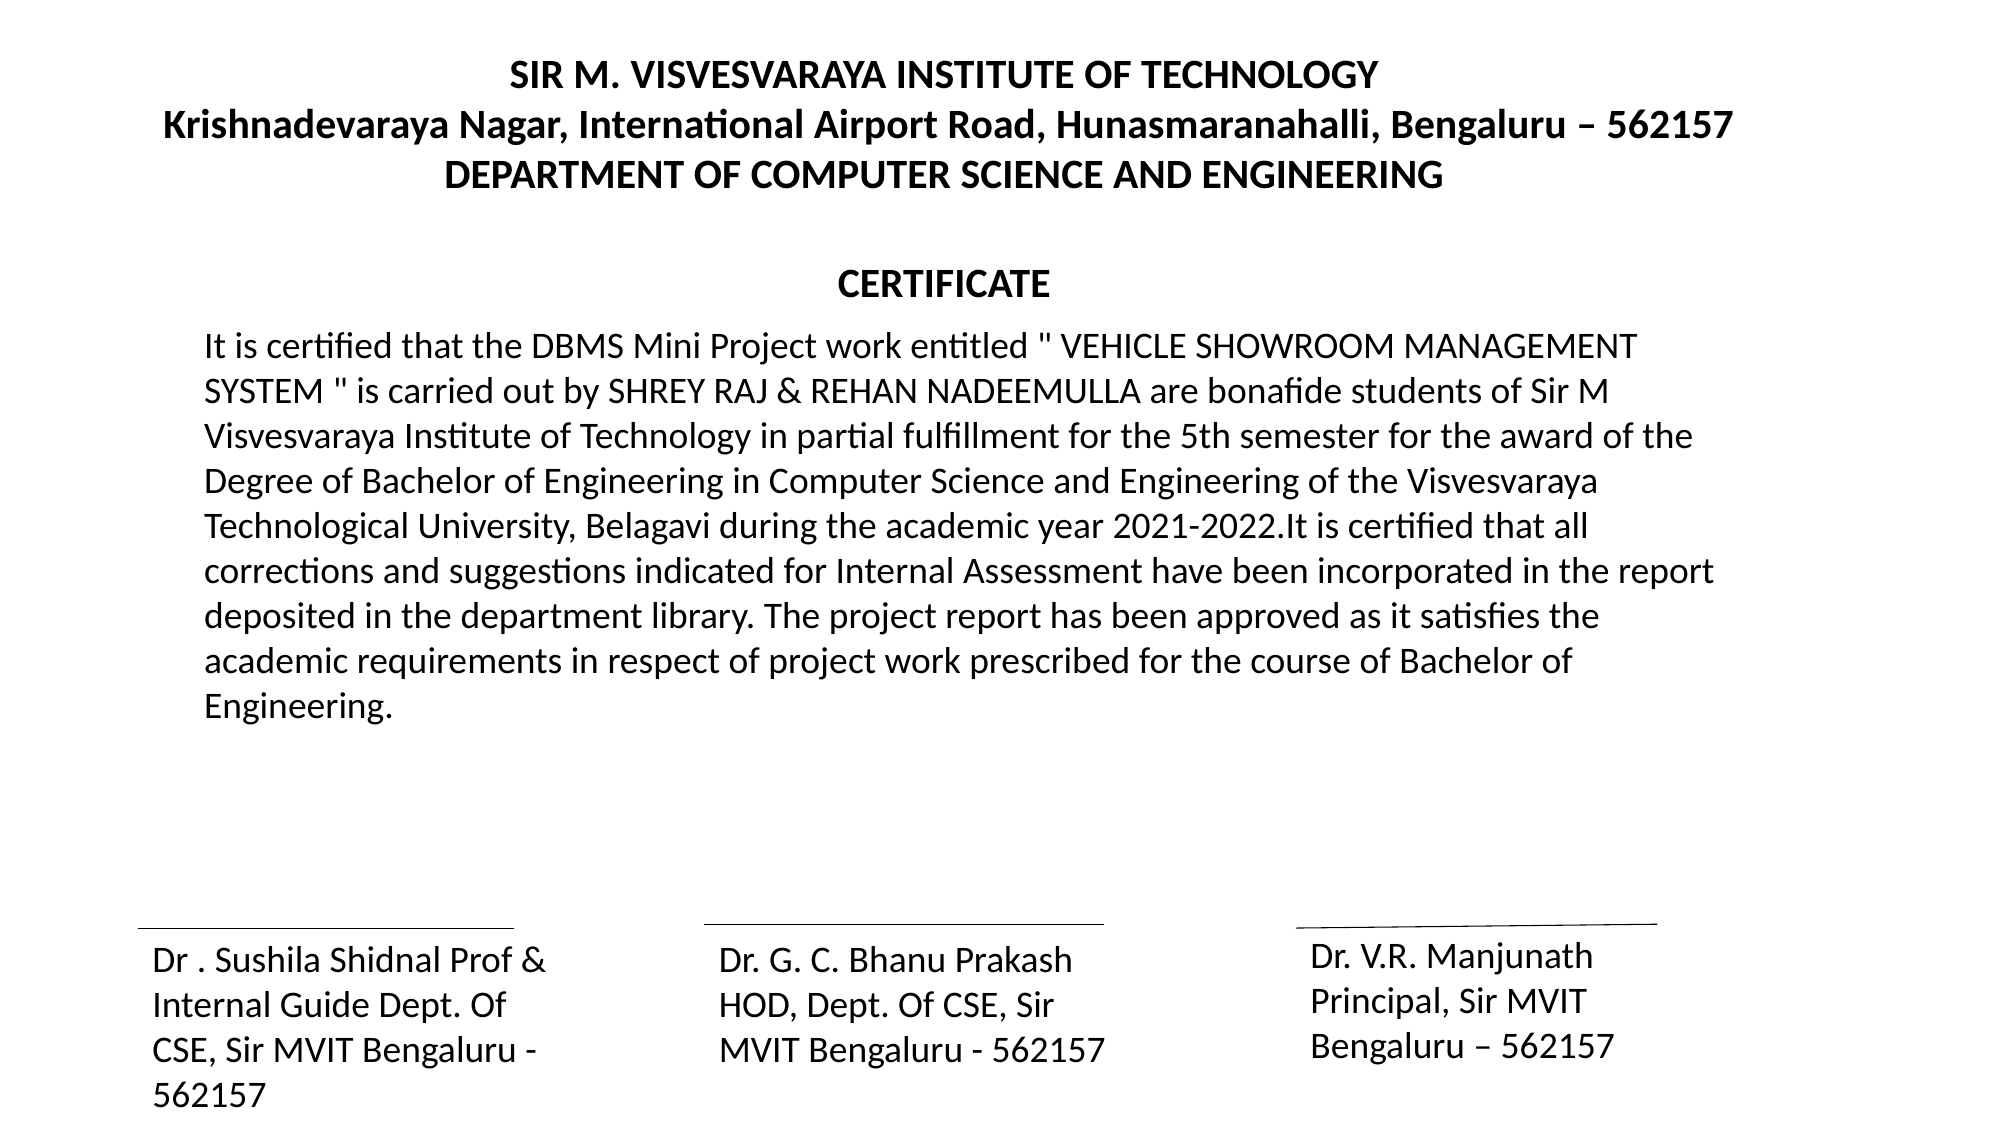

SIR M. VISVESVARAYA INSTITUTE OF TECHNOLOGY
 Krishnadevaraya Nagar, International Airport Road, Hunasmaranahalli, Bengaluru – 562157 DEPARTMENT OF COMPUTER SCIENCE AND ENGINEERING
CERTIFICATE
It is certified that the DBMS Mini Project work entitled " VEHICLE SHOWROOM MANAGEMENT SYSTEM " is carried out by SHREY RAJ & REHAN NADEEMULLA are bonafide students of Sir M Visvesvaraya Institute of Technology in partial fulfillment for the 5th semester for the award of the Degree of Bachelor of Engineering in Computer Science and Engineering of the Visvesvaraya Technological University, Belagavi during the academic year 2021-2022.It is certified that all corrections and suggestions indicated for Internal Assessment have been incorporated in the report deposited in the department library. The project report has been approved as it satisfies the academic requirements in respect of project work prescribed for the course of Bachelor of Engineering.
Dr. V.R. Manjunath Principal, Sir MVIT Bengaluru – 562157
Dr . Sushila Shidnal Prof & Internal Guide Dept. Of CSE, Sir MVIT Bengaluru - 562157
Dr. G. C. Bhanu Prakash HOD, Dept. Of CSE, Sir MVIT Bengaluru - 562157